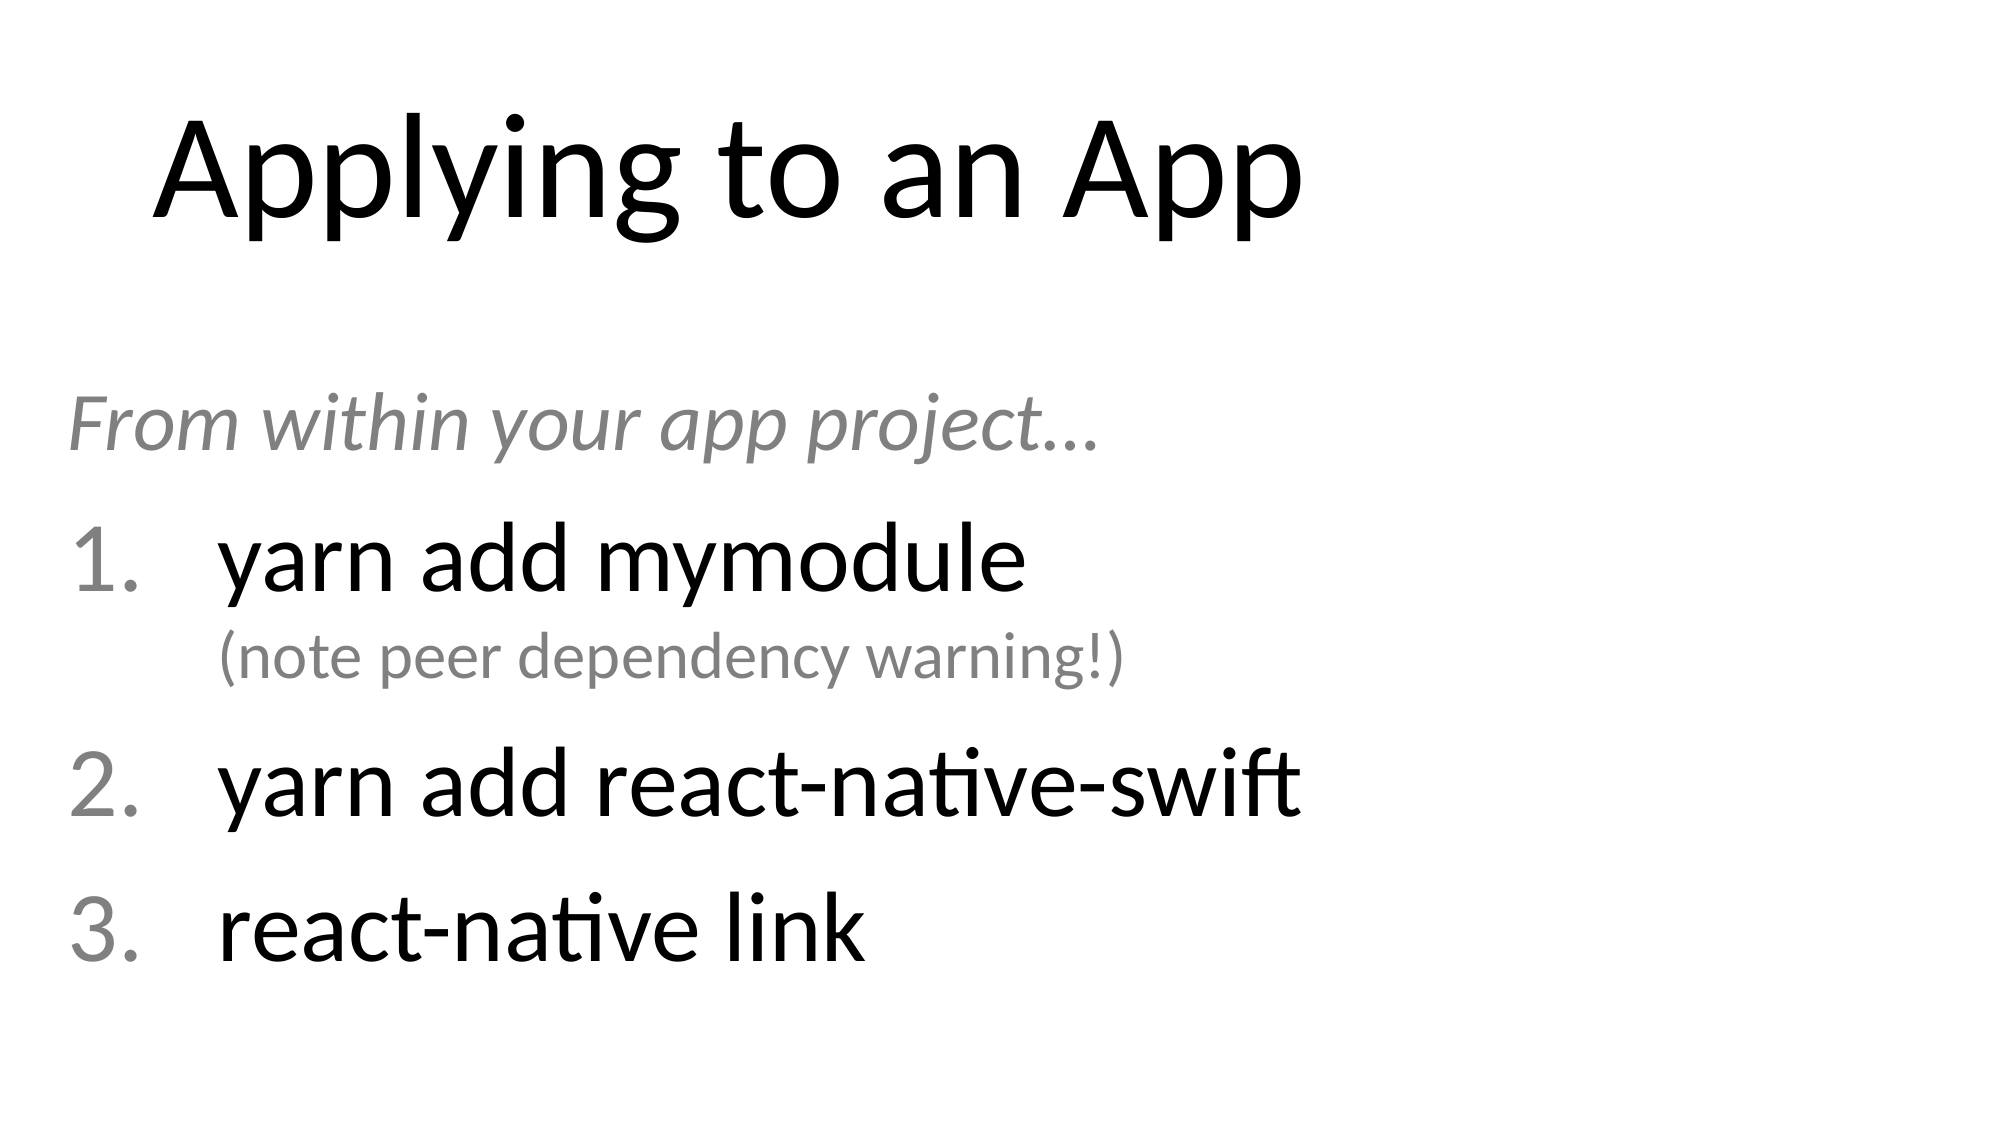

# Applying to an App
From within your app project…
yarn add mymodule
(note peer dependency warning!)
yarn add react-native-swift
react-native link